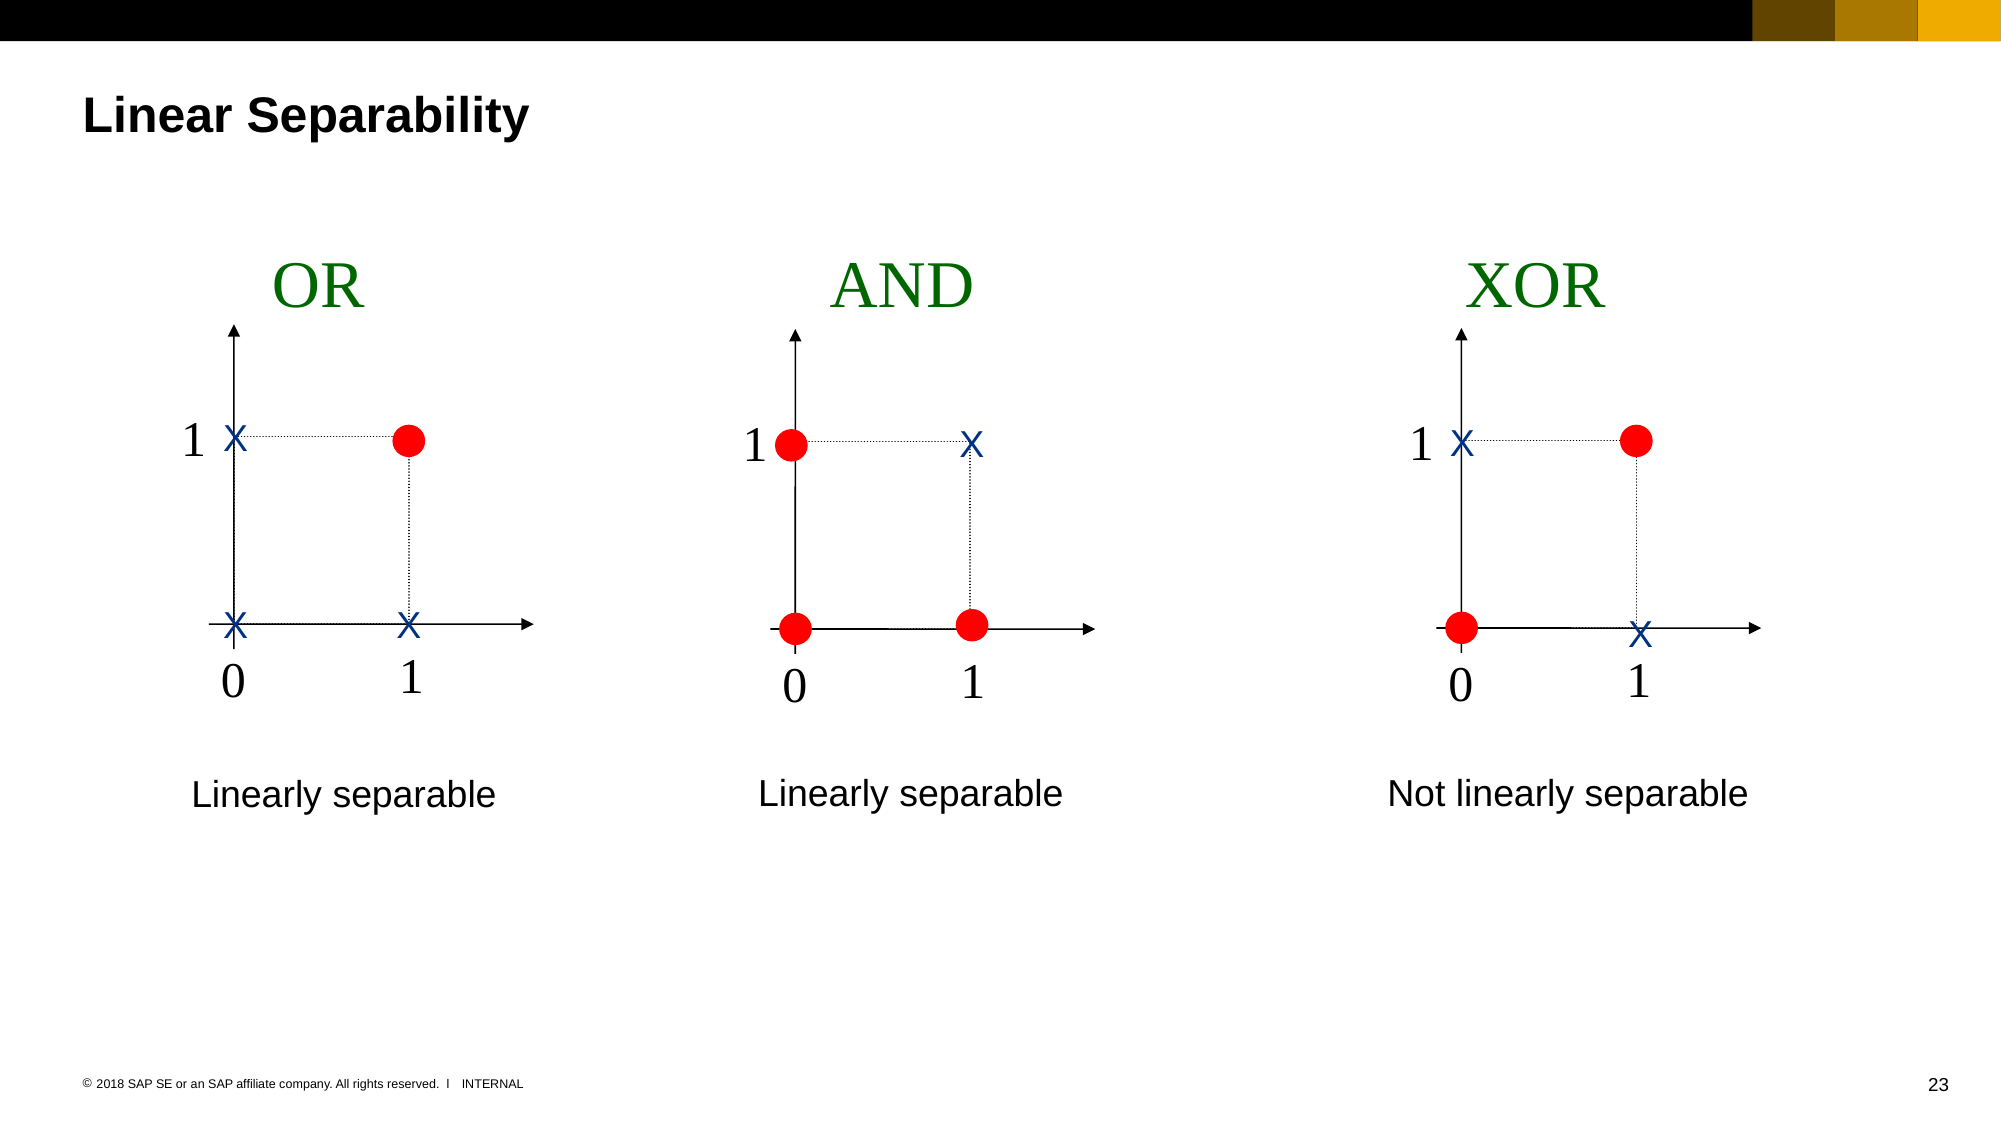

# Linear Separability
OR
AND
XOR

1

1
0

1

1
0

1

1
0
X
X
X

X
X

X

Not linearly separable
Linearly separable
Linearly separable